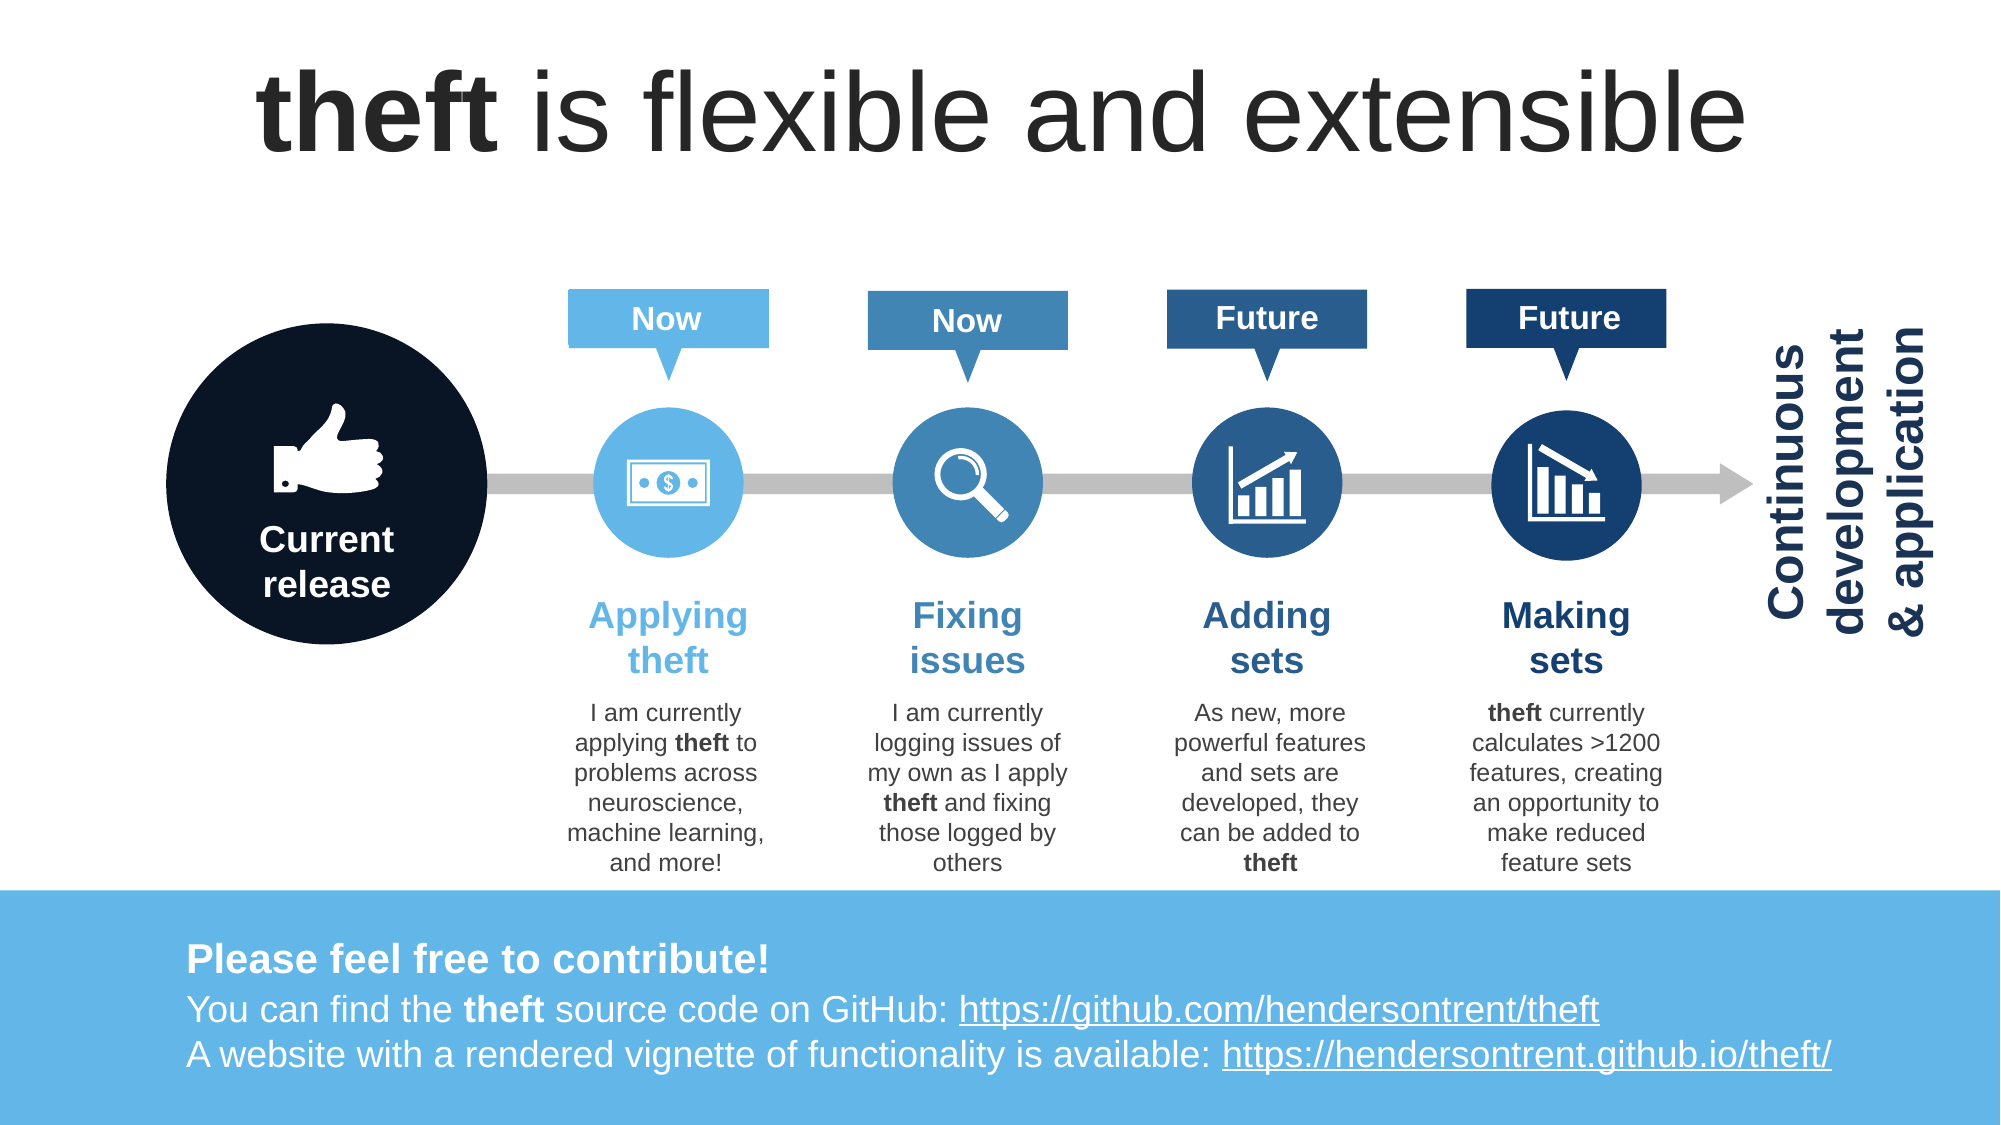

theft is flexible and extensible
Future

Future

Now

Now

Continuous development & application

Current release
Making sets
theft currently calculates >1200 features, creating an opportunity to make reduced feature sets
Adding sets
As new, more powerful features and sets are developed, they can be added to theft
Applying theft
I am currently applying theft to problems across neuroscience, machine learning, and more!
Fixing issues
I am currently logging issues of my own as I apply theft and fixing those logged by others

Please feel free to contribute!
You can find the theft source code on GitHub: https://github.com/hendersontrent/theft
A website with a rendered vignette of functionality is available: https://hendersontrent.github.io/theft/